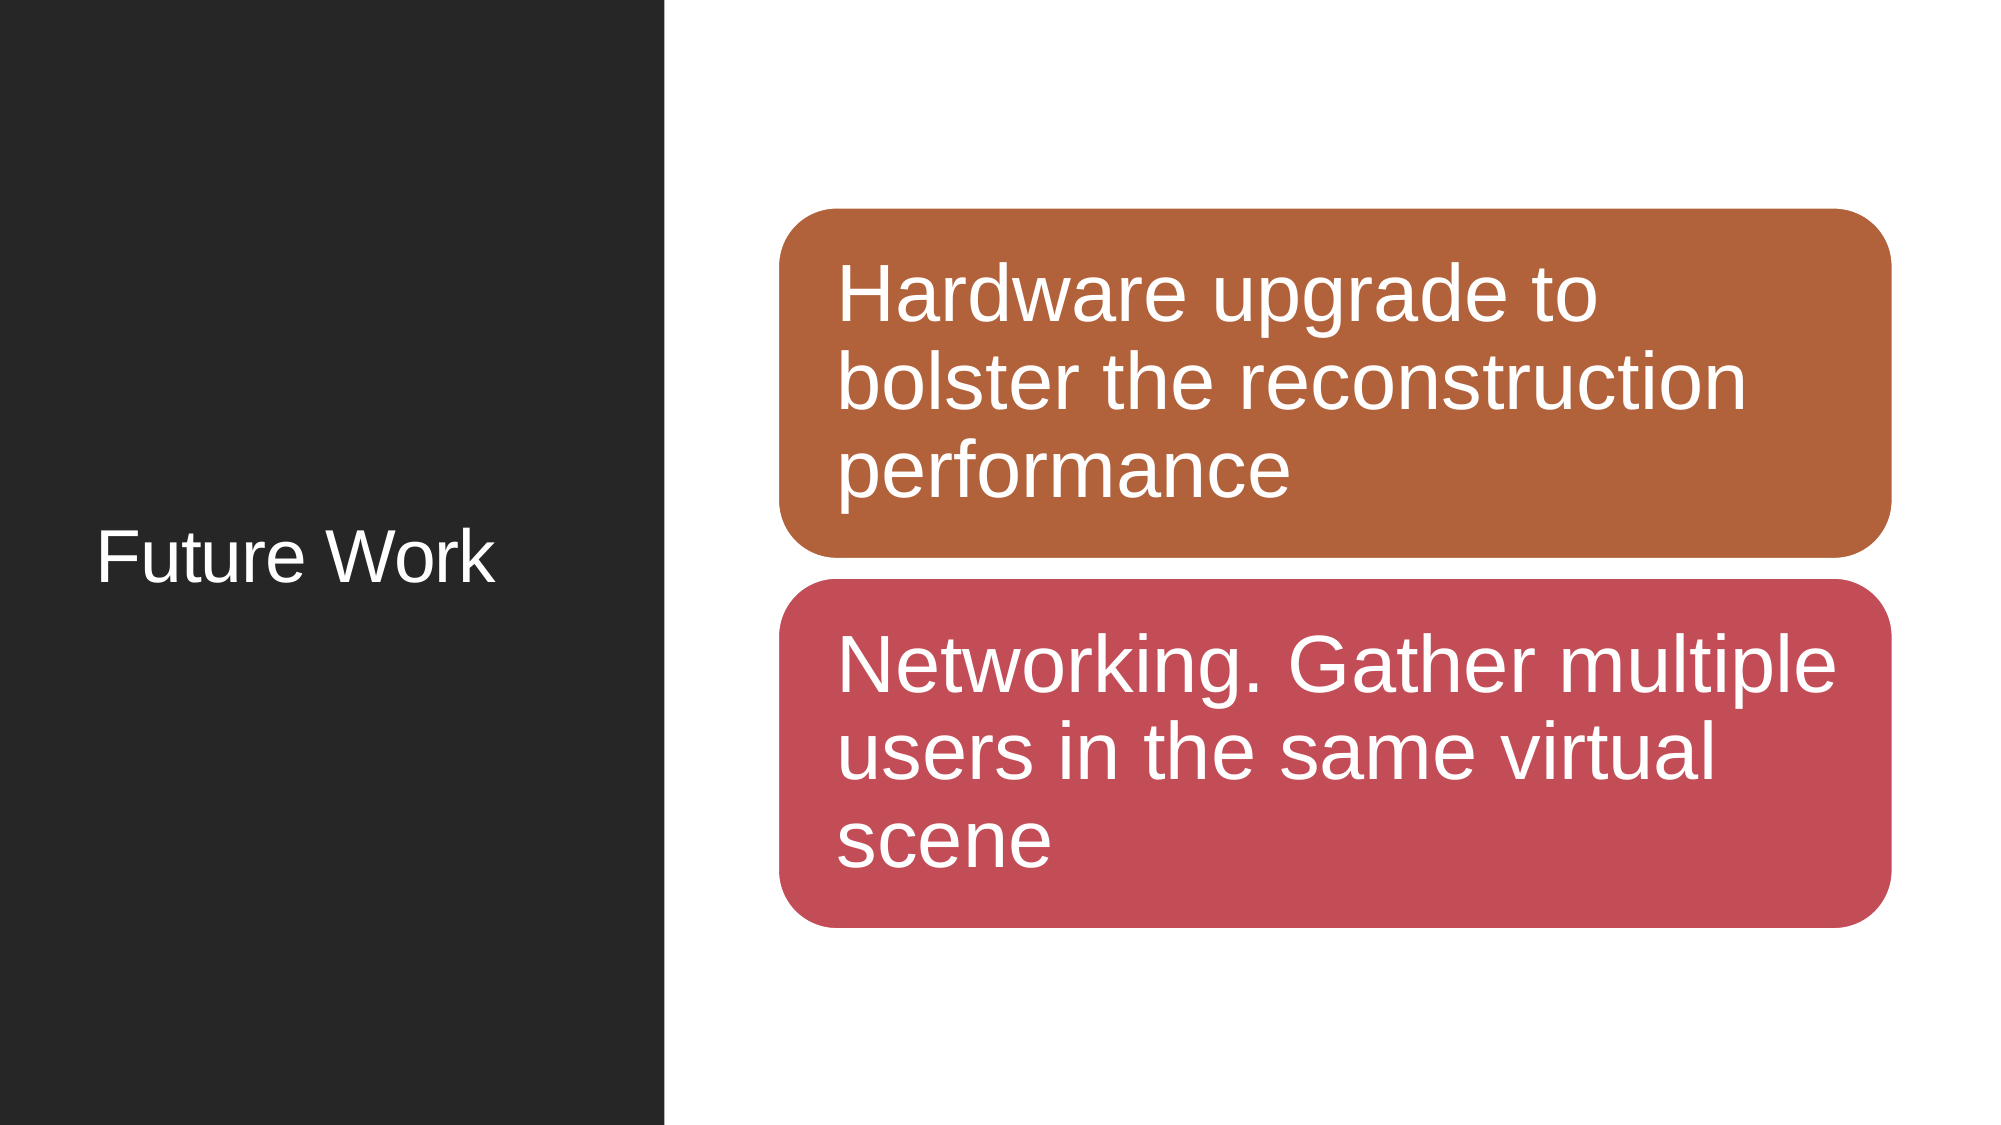

# Future Work
Hardware upgrade to bolster the reconstruction performance
Networking. Gather multiple users in the same virtual scene